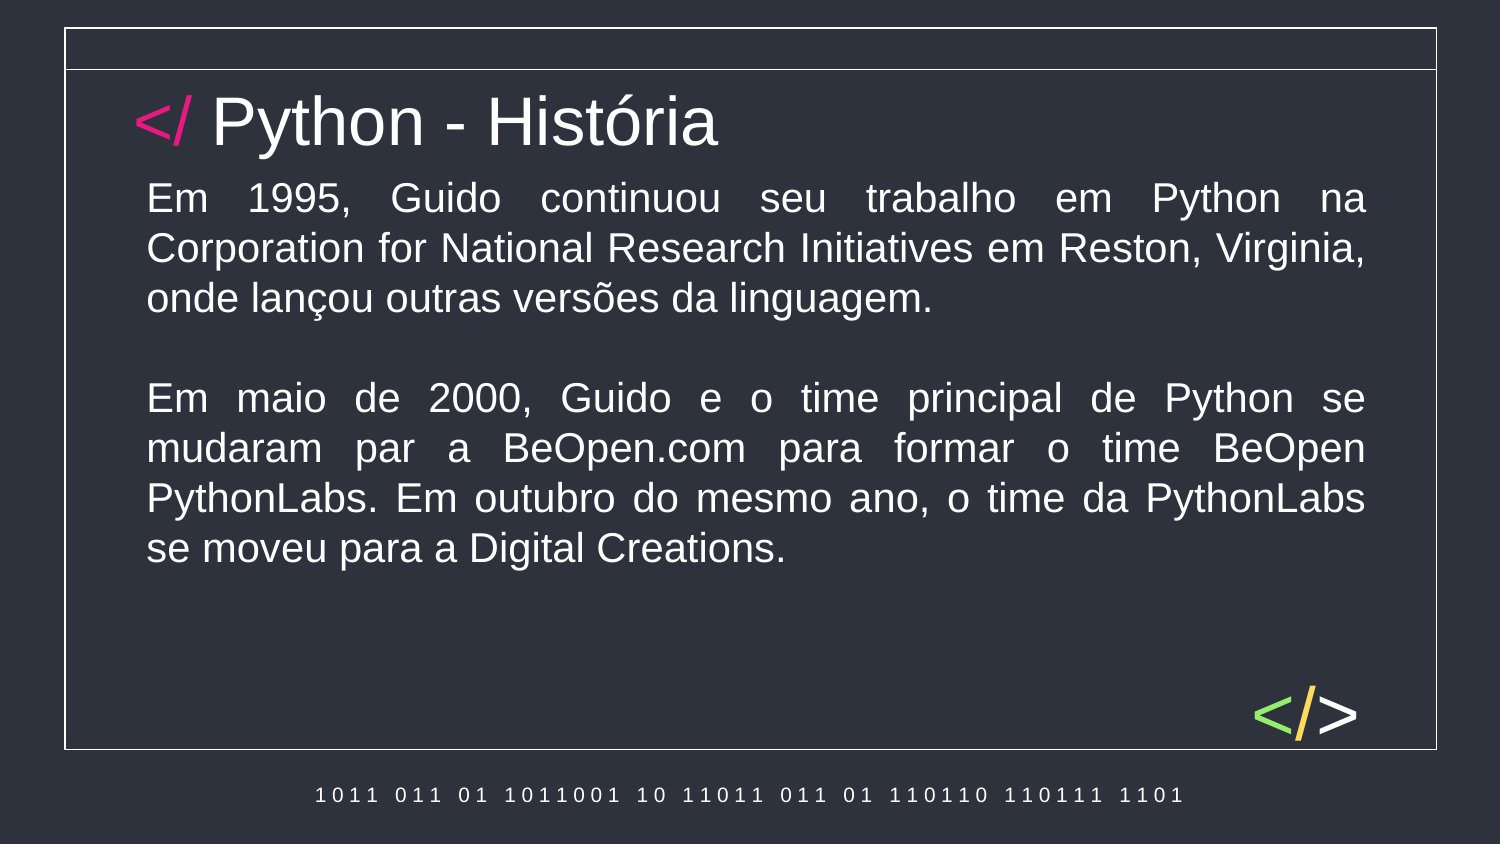

</ Python - História
Em 1995, Guido continuou seu trabalho em Python na Corporation for National Research Initiatives em Reston, Virginia, onde lançou outras versões da linguagem.

Em maio de 2000, Guido e o time principal de Python se mudaram par a BeOpen.com para formar o time BeOpen PythonLabs. Em outubro do mesmo ano, o time da PythonLabs se moveu para a Digital Creations.
</>